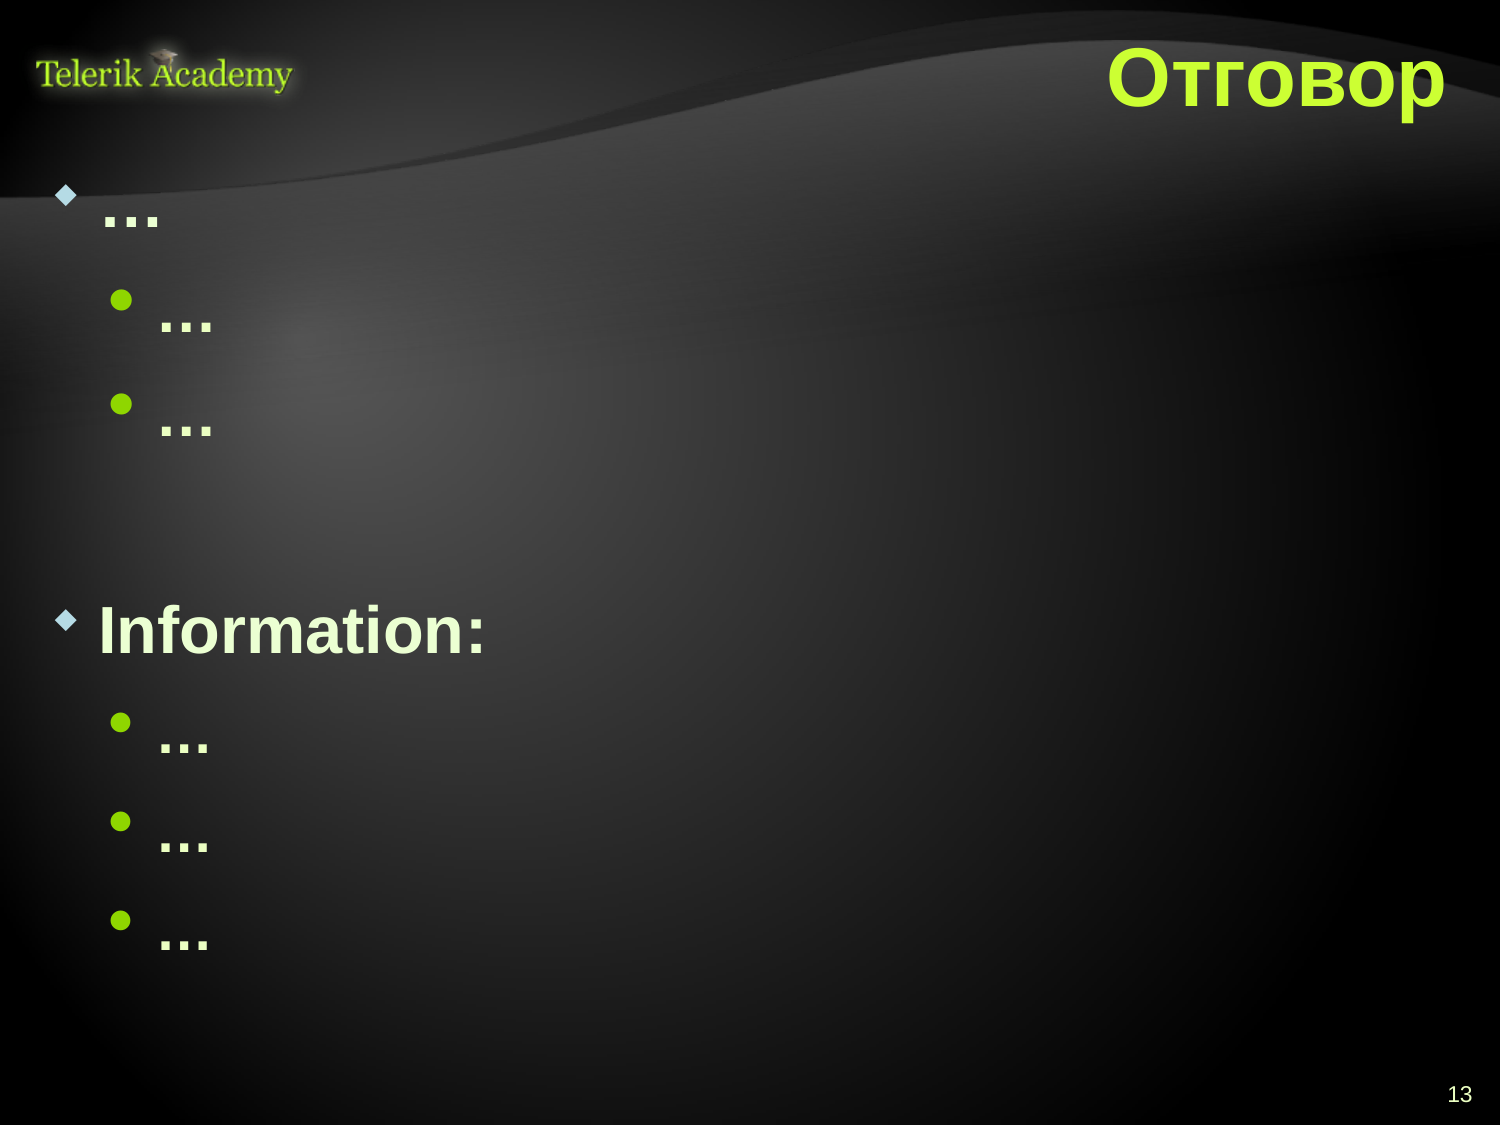

# Отговор
…
…
…

Information:
…
…
…
13